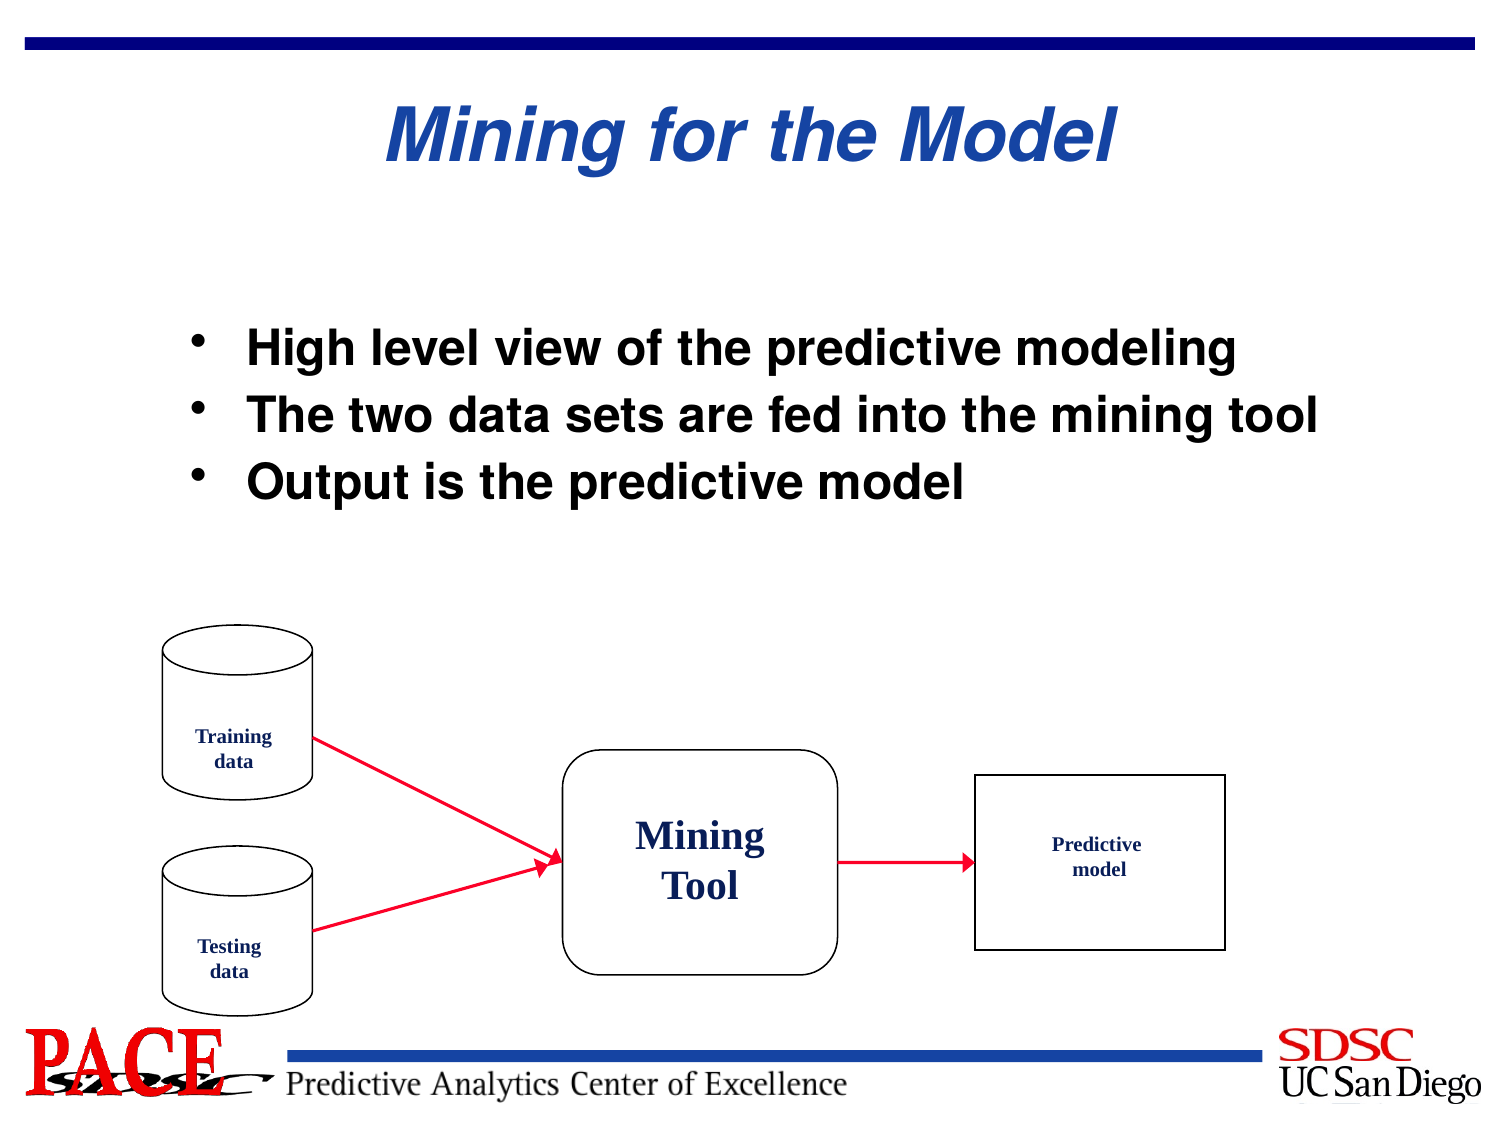

# Mining for the Model
High level view of the predictive modeling
The two data sets are fed into the mining tool
Output is the predictive model

Training
data

Mining Tool
Predictive
model

Testing
data